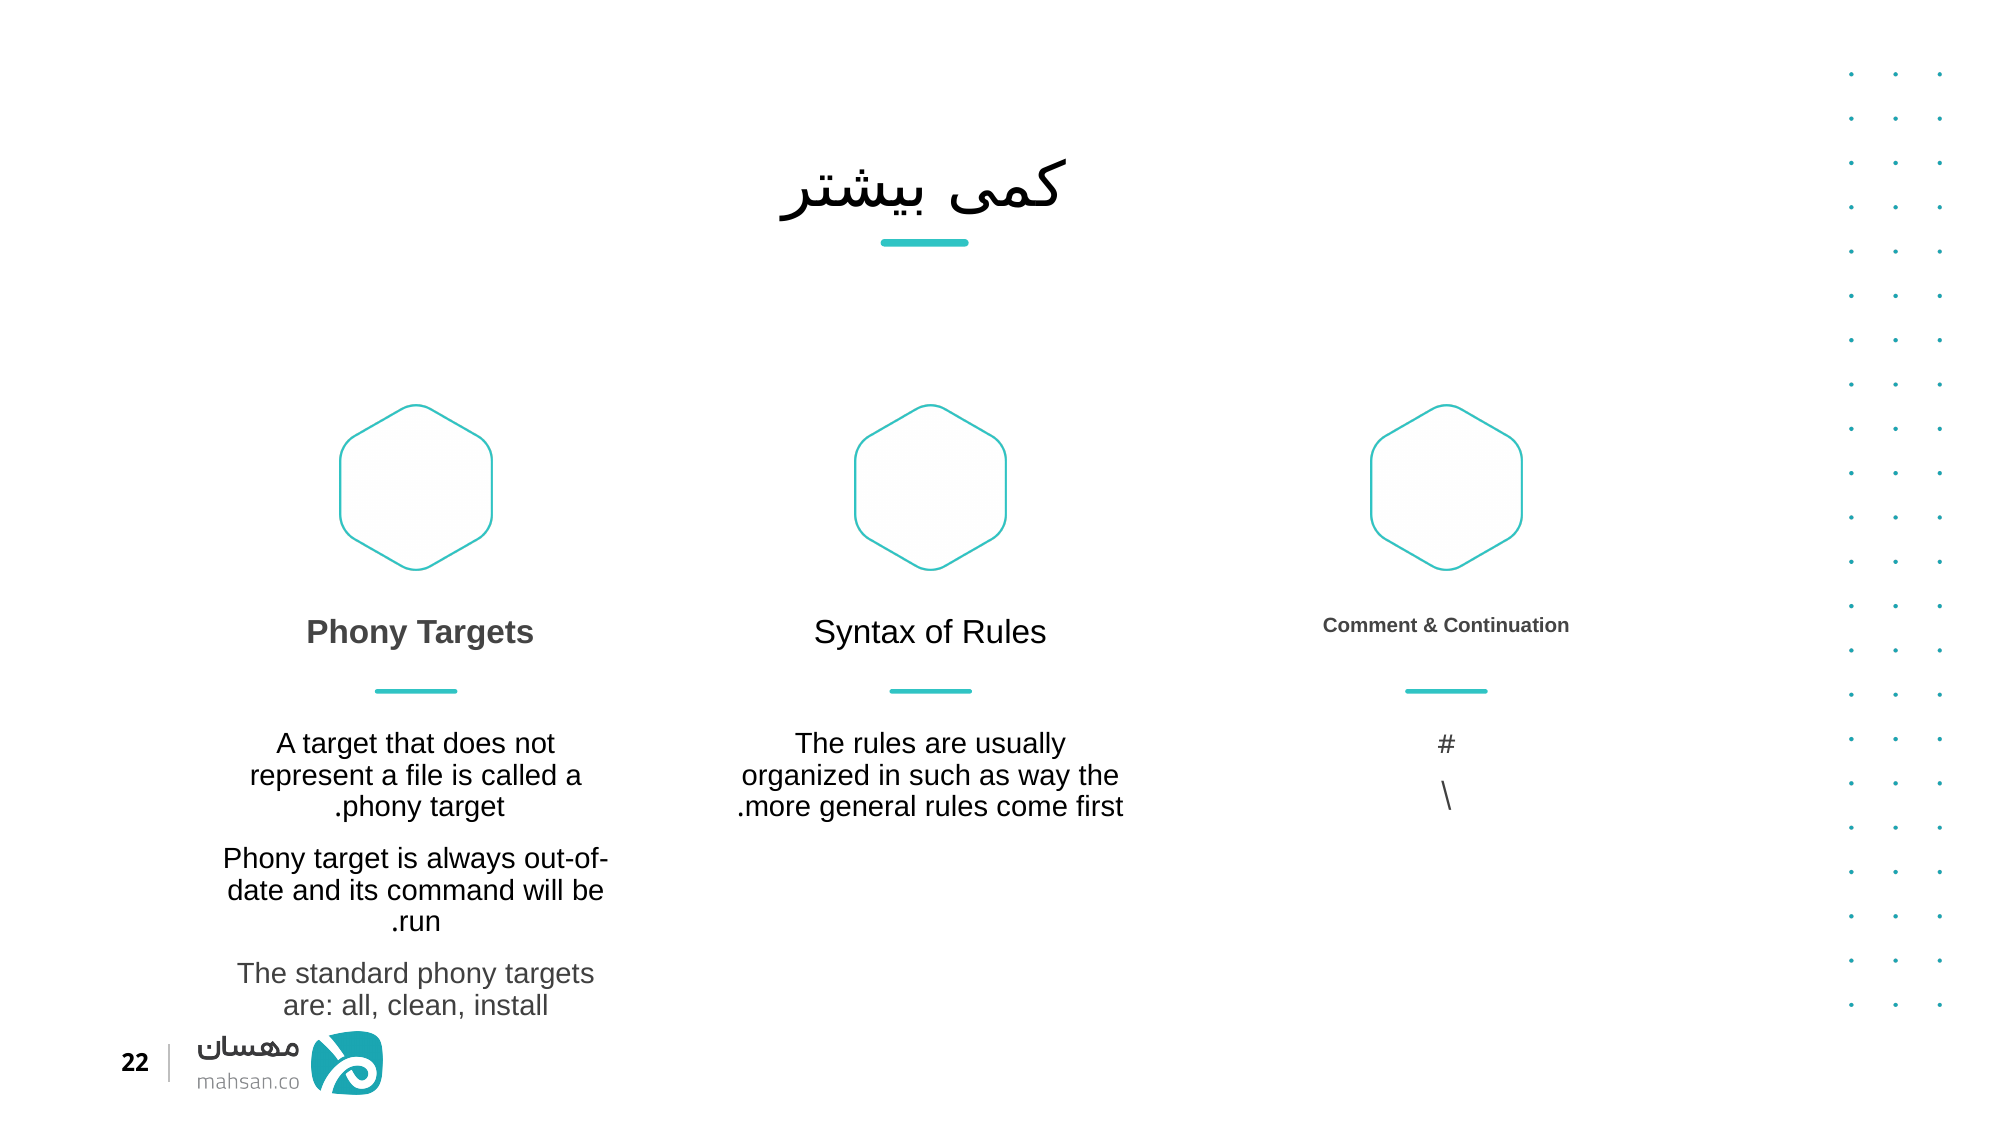

کمی بیشتر

Phony Targets

Syntax of Rules
Comment & Continuation

A target that does not represent a file is called a phony target.
Phony target is always out-of-date and its command will be run.
The standard phony targets are: all, clean, install
The rules are usually organized in such as way the more general rules come first.
#
\
22